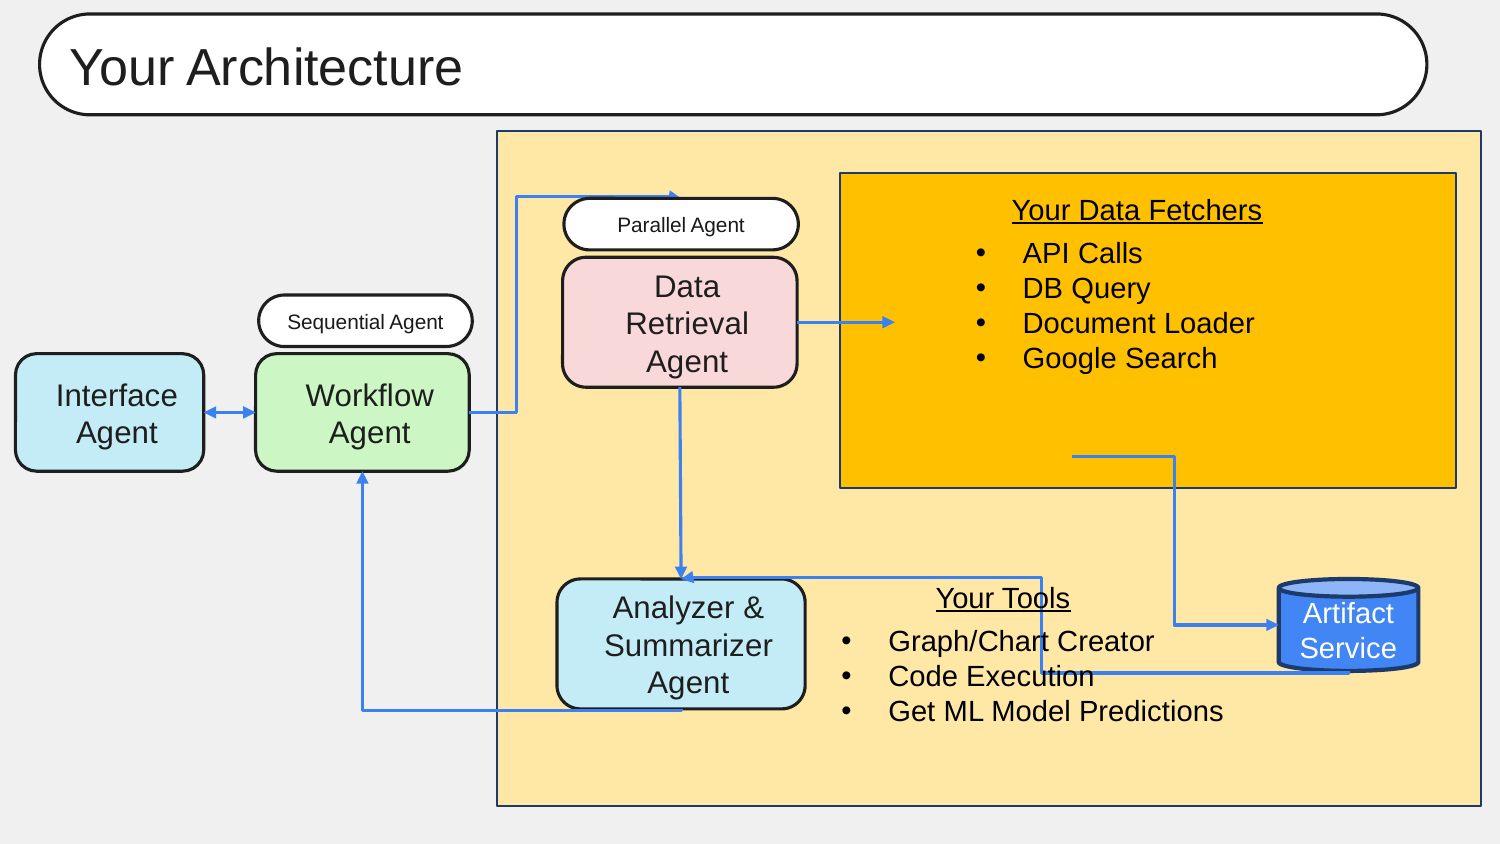

Your Architecture

Your Data Fetchers
Parallel Agent
API Calls
DB Query
Document Loader
Google Search
Data Retrieval Agent
Sequential Agent
Interface Agent
Workflow Agent
Your Tools
Analyzer & Summarizer Agent
Artifact Service
Graph/Chart Creator
Code Execution
Get ML Model Predictions